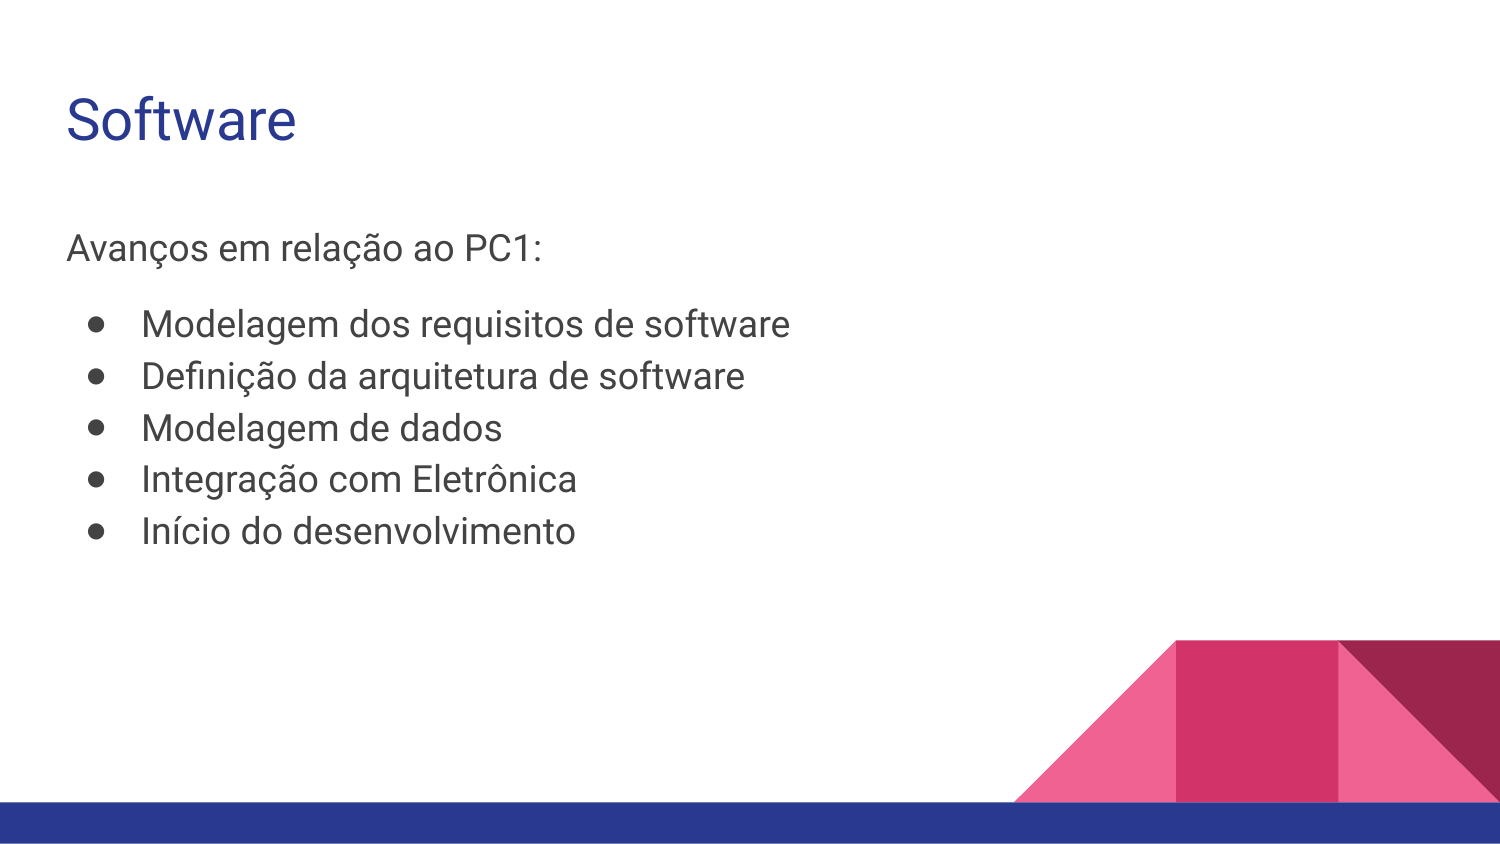

# Software
Avanços em relação ao PC1:
Modelagem dos requisitos de software
Definição da arquitetura de software
Modelagem de dados
Integração com Eletrônica
Início do desenvolvimento